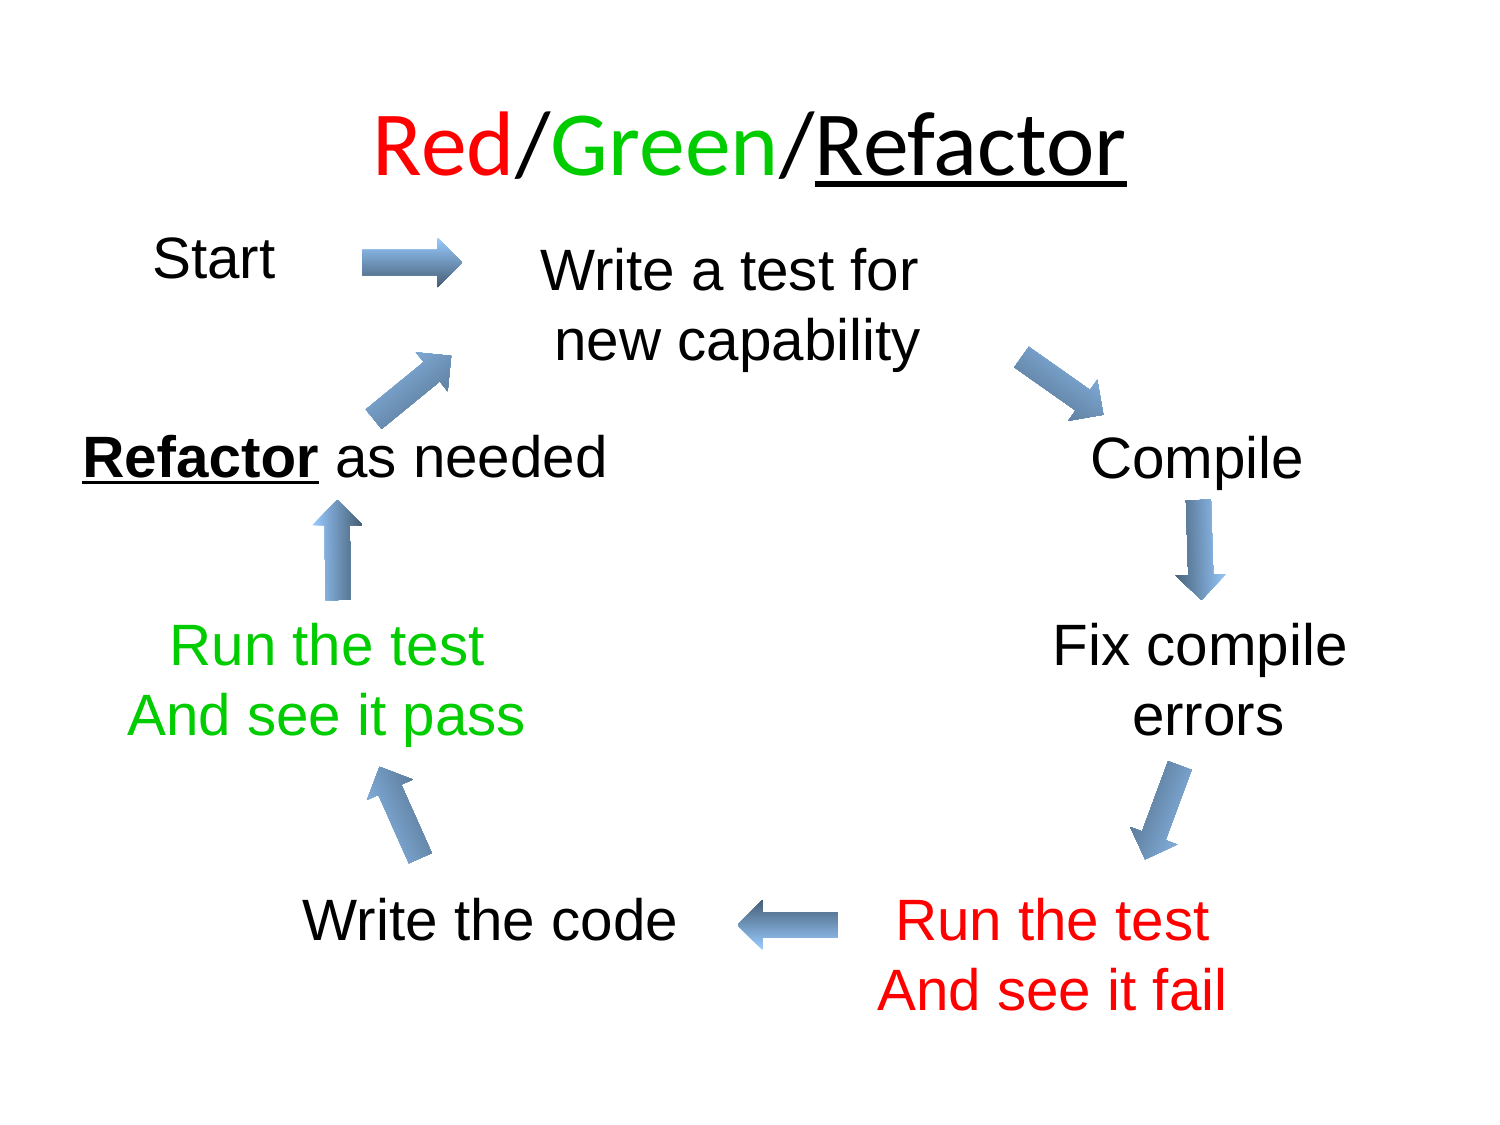

# Red/Green/Refactor
Start
Write a test for
new capability

Refactor as needed
Compile

Run the test
And see it pass
Fix compile
errors

Write the code
Run the test
And see it fail